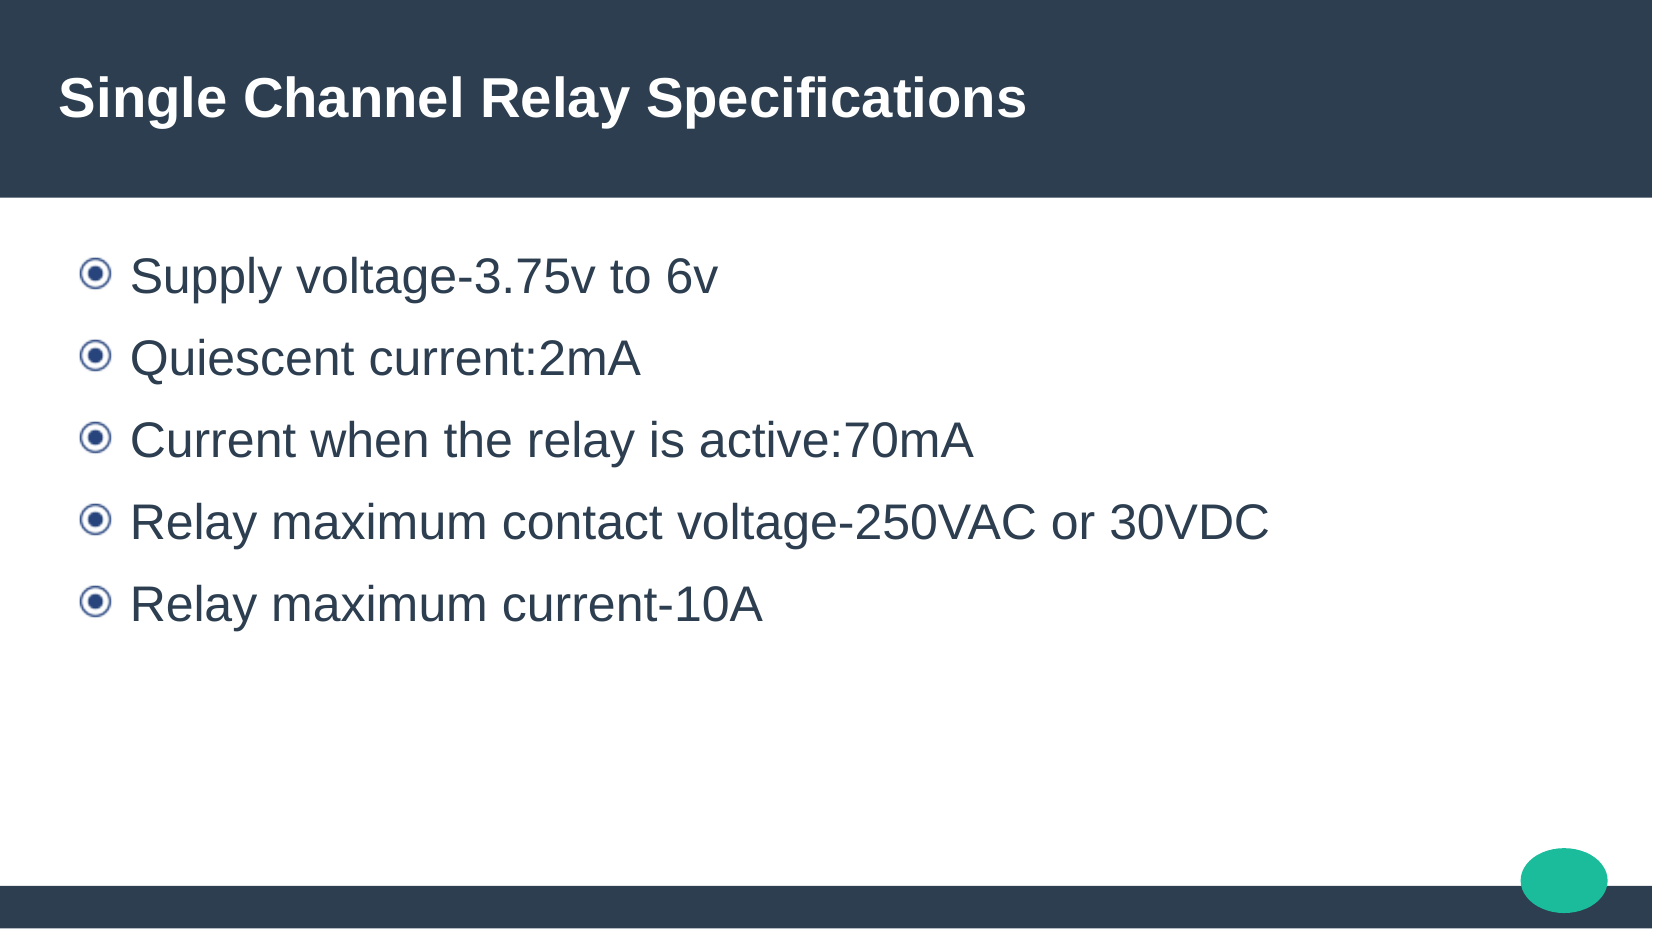

Single Channel Relay Specifications
Supply voltage-3.75v to 6v
Quiescent current:2mA
Current when the relay is active:70mA
Relay maximum contact voltage-250VAC or 30VDC
Relay maximum current-10A